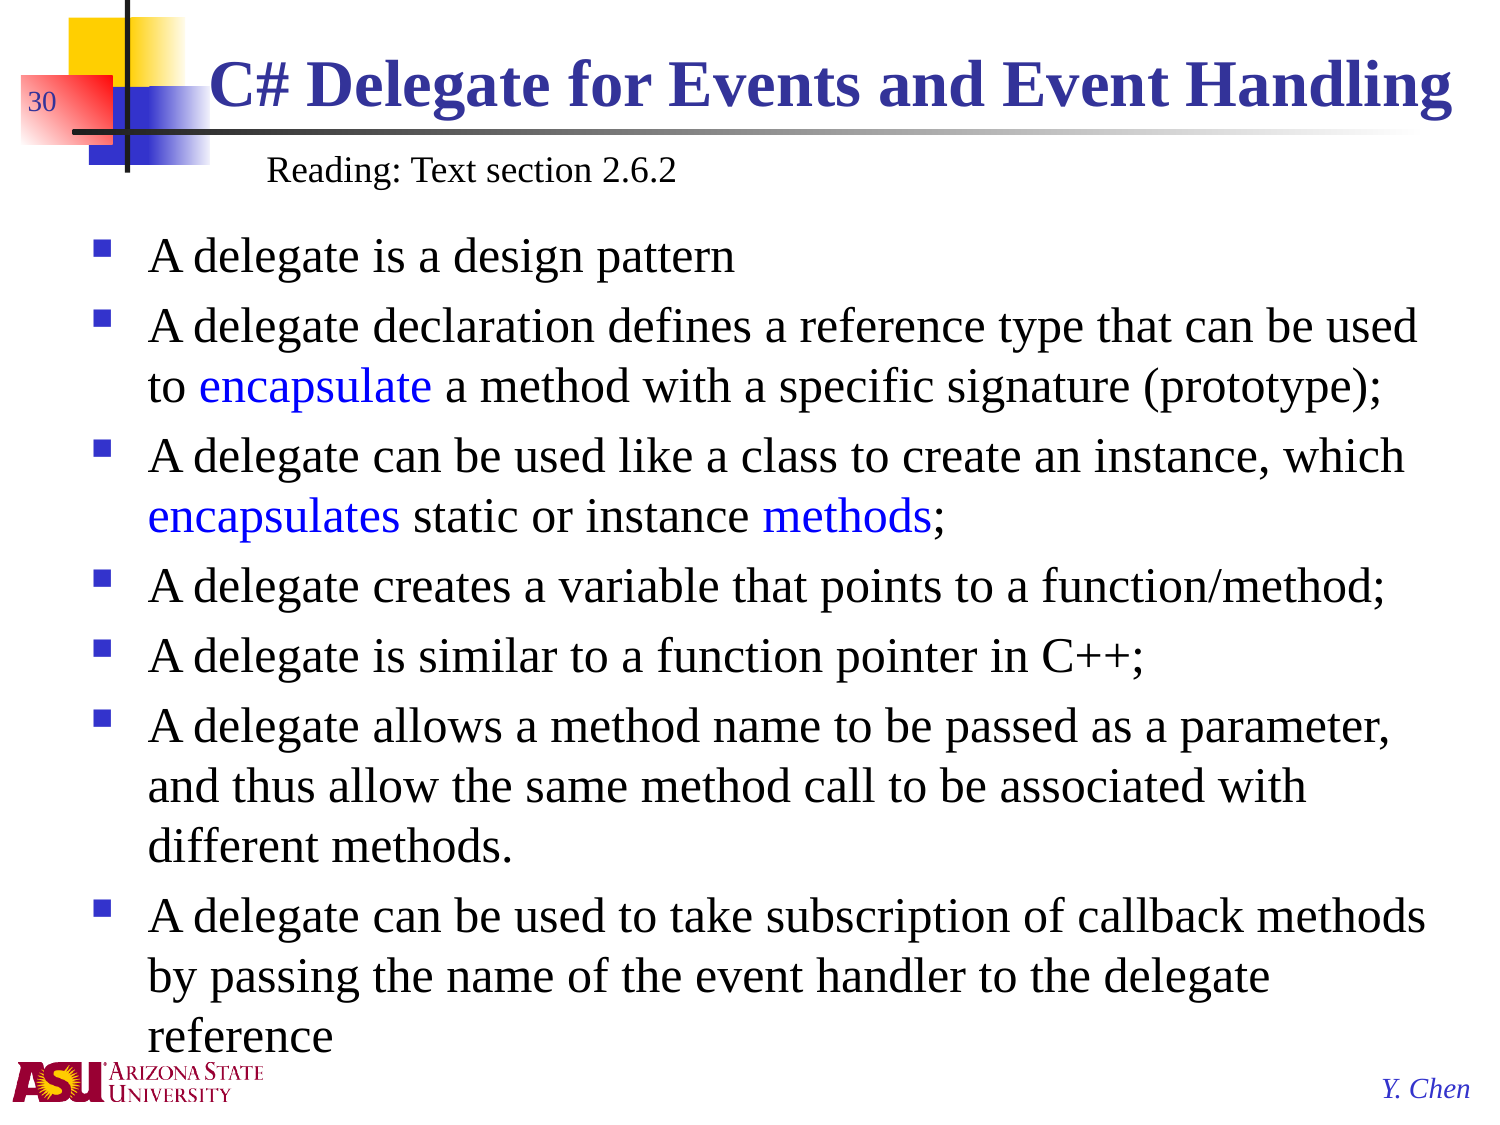

# C# Delegate for Events and Event Handling
30
Reading: Text section 2.6.2
A delegate is a design pattern
A delegate declaration defines a reference type that can be used to encapsulate a method with a specific signature (prototype);
A delegate can be used like a class to create an instance, which encapsulates static or instance methods;
A delegate creates a variable that points to a function/method;
A delegate is similar to a function pointer in C++;
A delegate allows a method name to be passed as a parameter, and thus allow the same method call to be associated with different methods.
A delegate can be used to take subscription of callback methods by passing the name of the event handler to the delegate reference